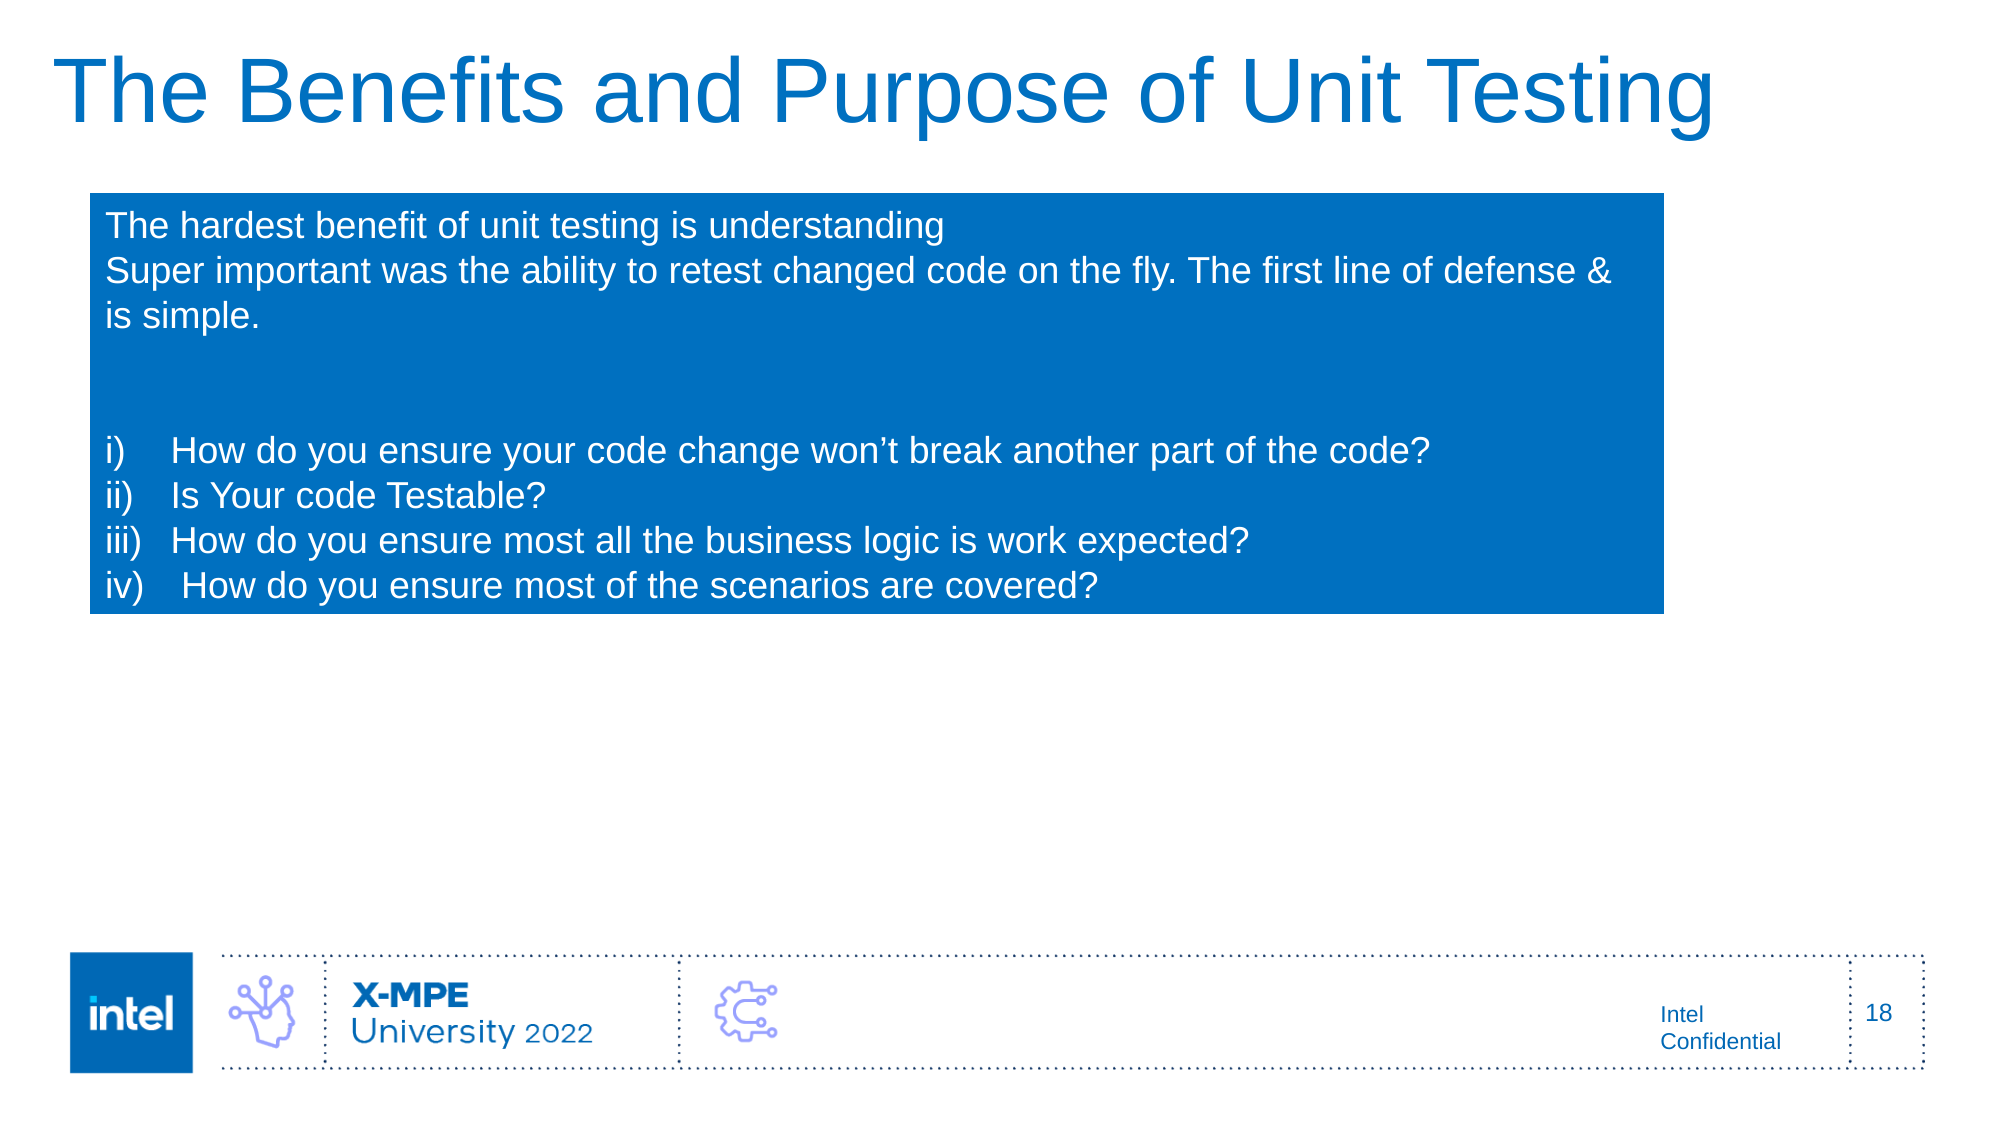

# The Benefits and Purpose of Unit Testing
The hardest benefit of unit testing is understanding
Super important was the ability to retest changed code on the fly. The first line of defense & is simple.

How do you ensure your code change won’t break another part of the code?
Is Your code Testable?
How do you ensure most all the business logic is work expected?
 How do you ensure most of the scenarios are covered?